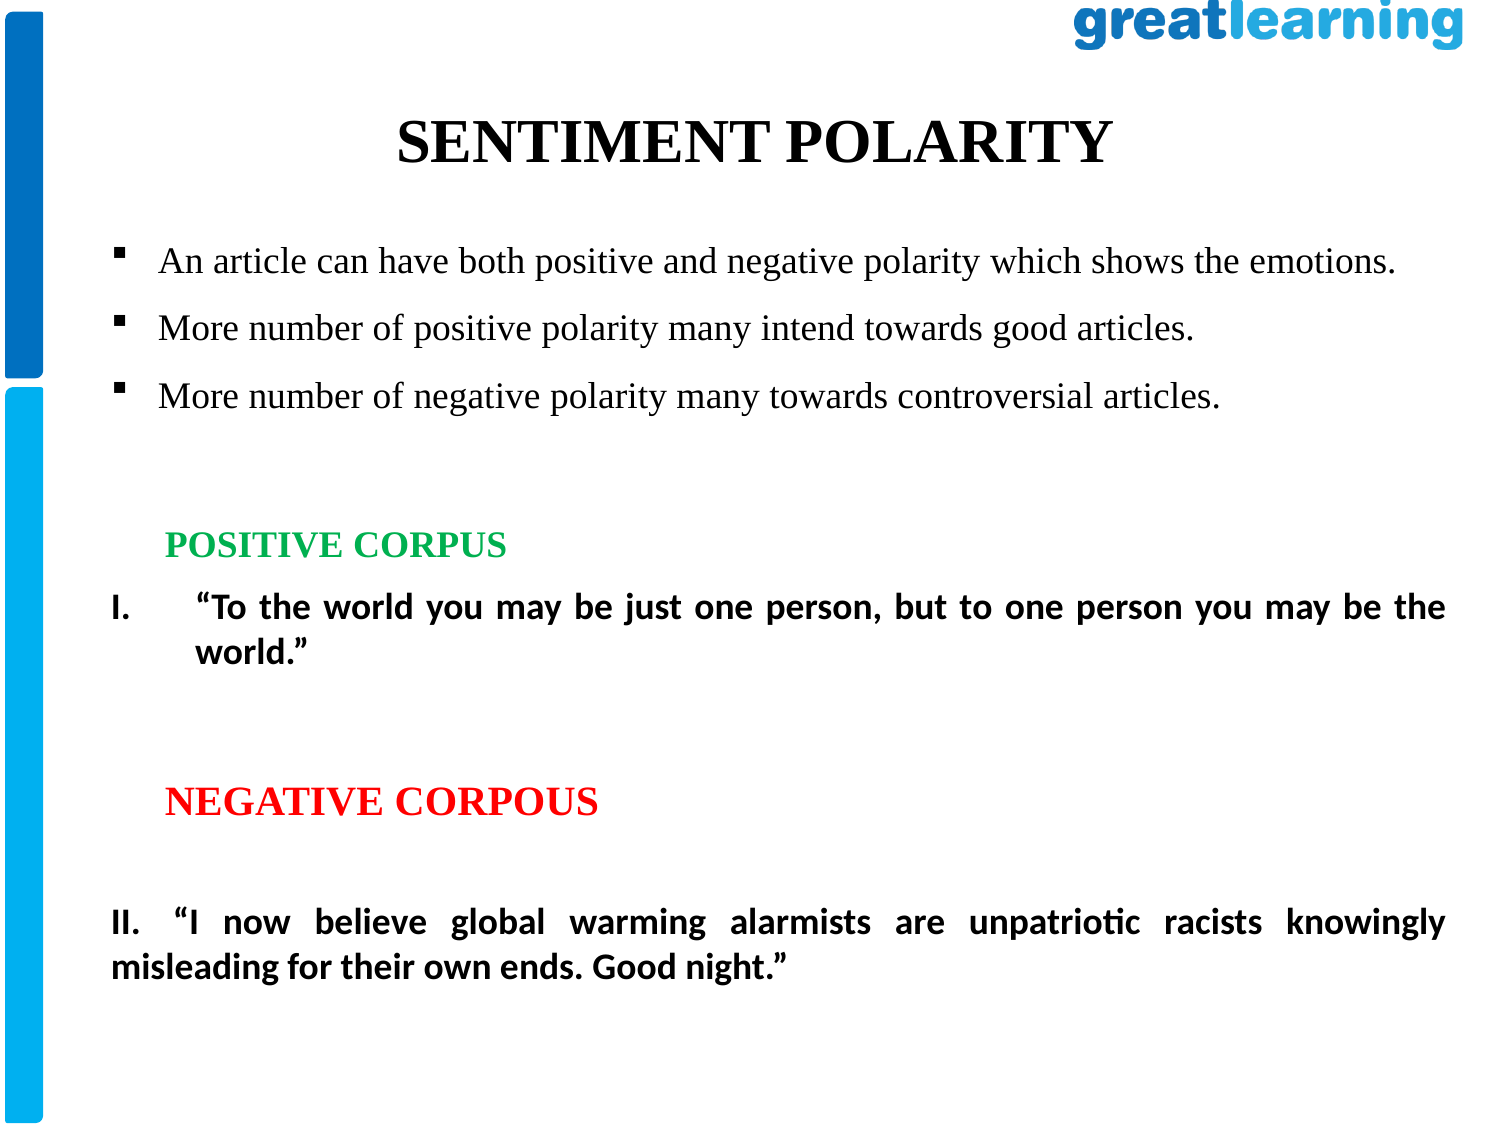

SENTIMENT POLARITY
An article can have both positive and negative polarity which shows the emotions.
More number of positive polarity many intend towards good articles.
More number of negative polarity many towards controversial articles.

POSITIVE CORPUS
“To the world you may be just one person, but to one person you may be the world.”

II.  “I now believe global warming alarmists are unpatriotic racists knowingly misleading for their own ends. Good night.”
NEGATIVE CORPOUS